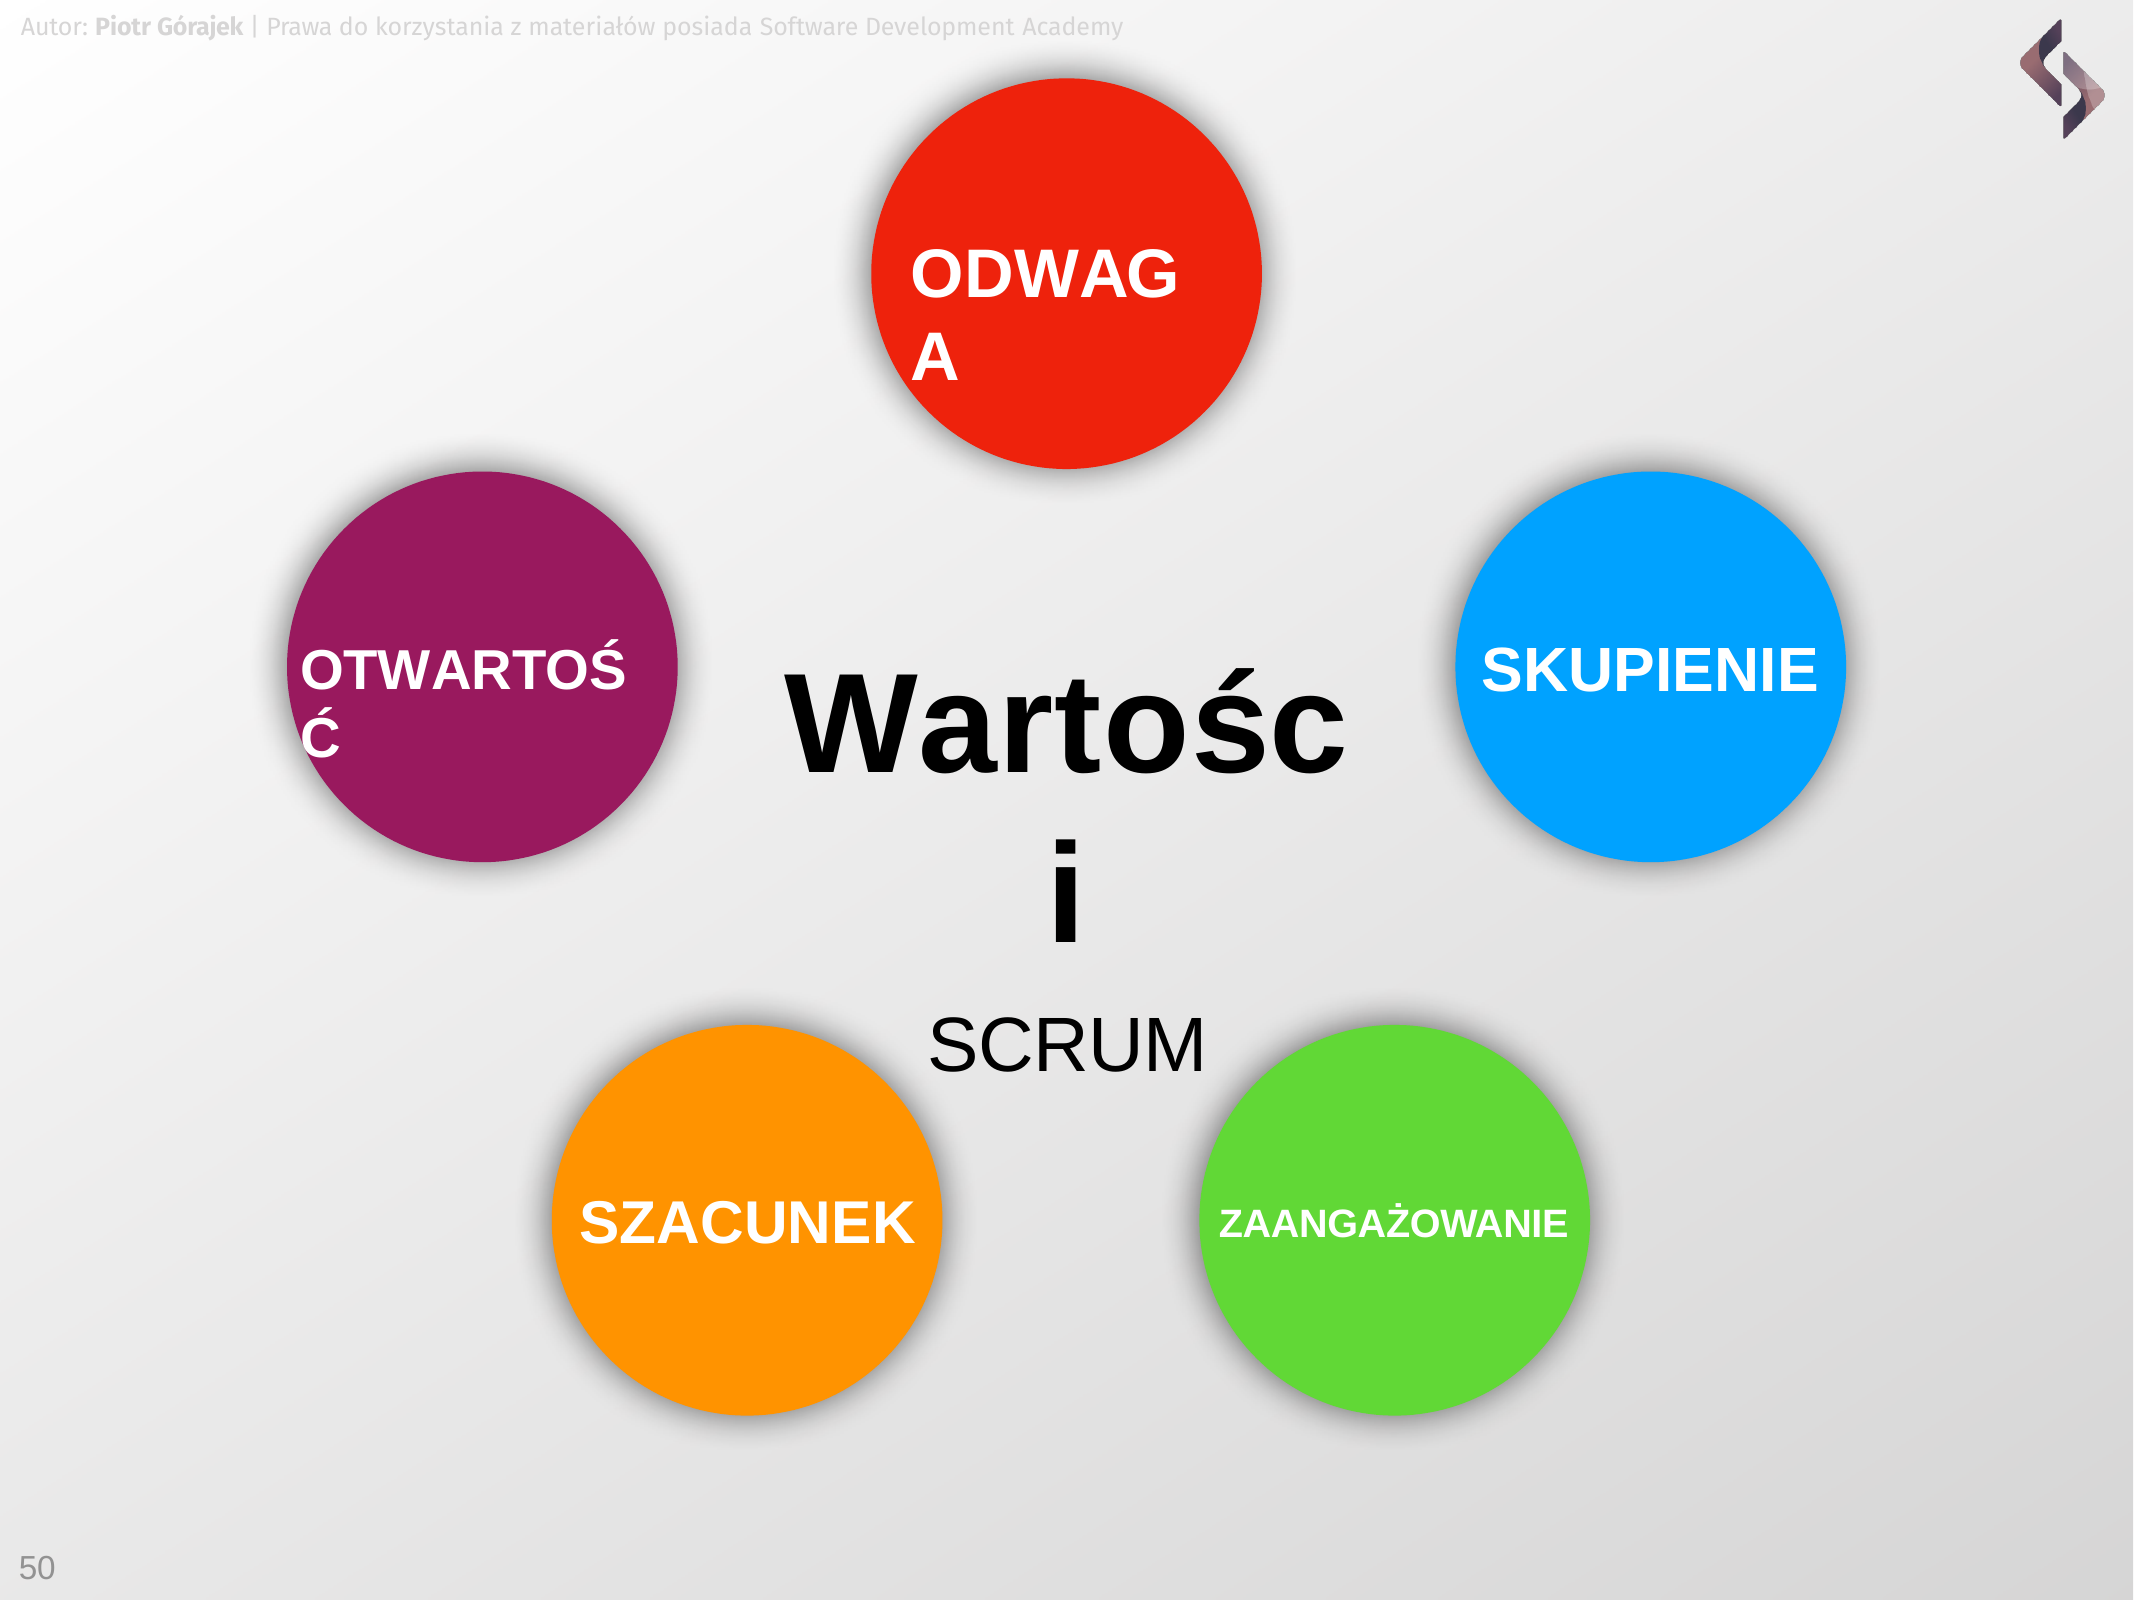

Autor: Piotr Górajek | Prawa do korzystania z materiałów posiada Software Development Academy

ODWAGA

Wartości
SCRUM
SKUPIENIE
OTWARTOŚĆ

SZACUNEK
ZAANGAŻOWANIE
50